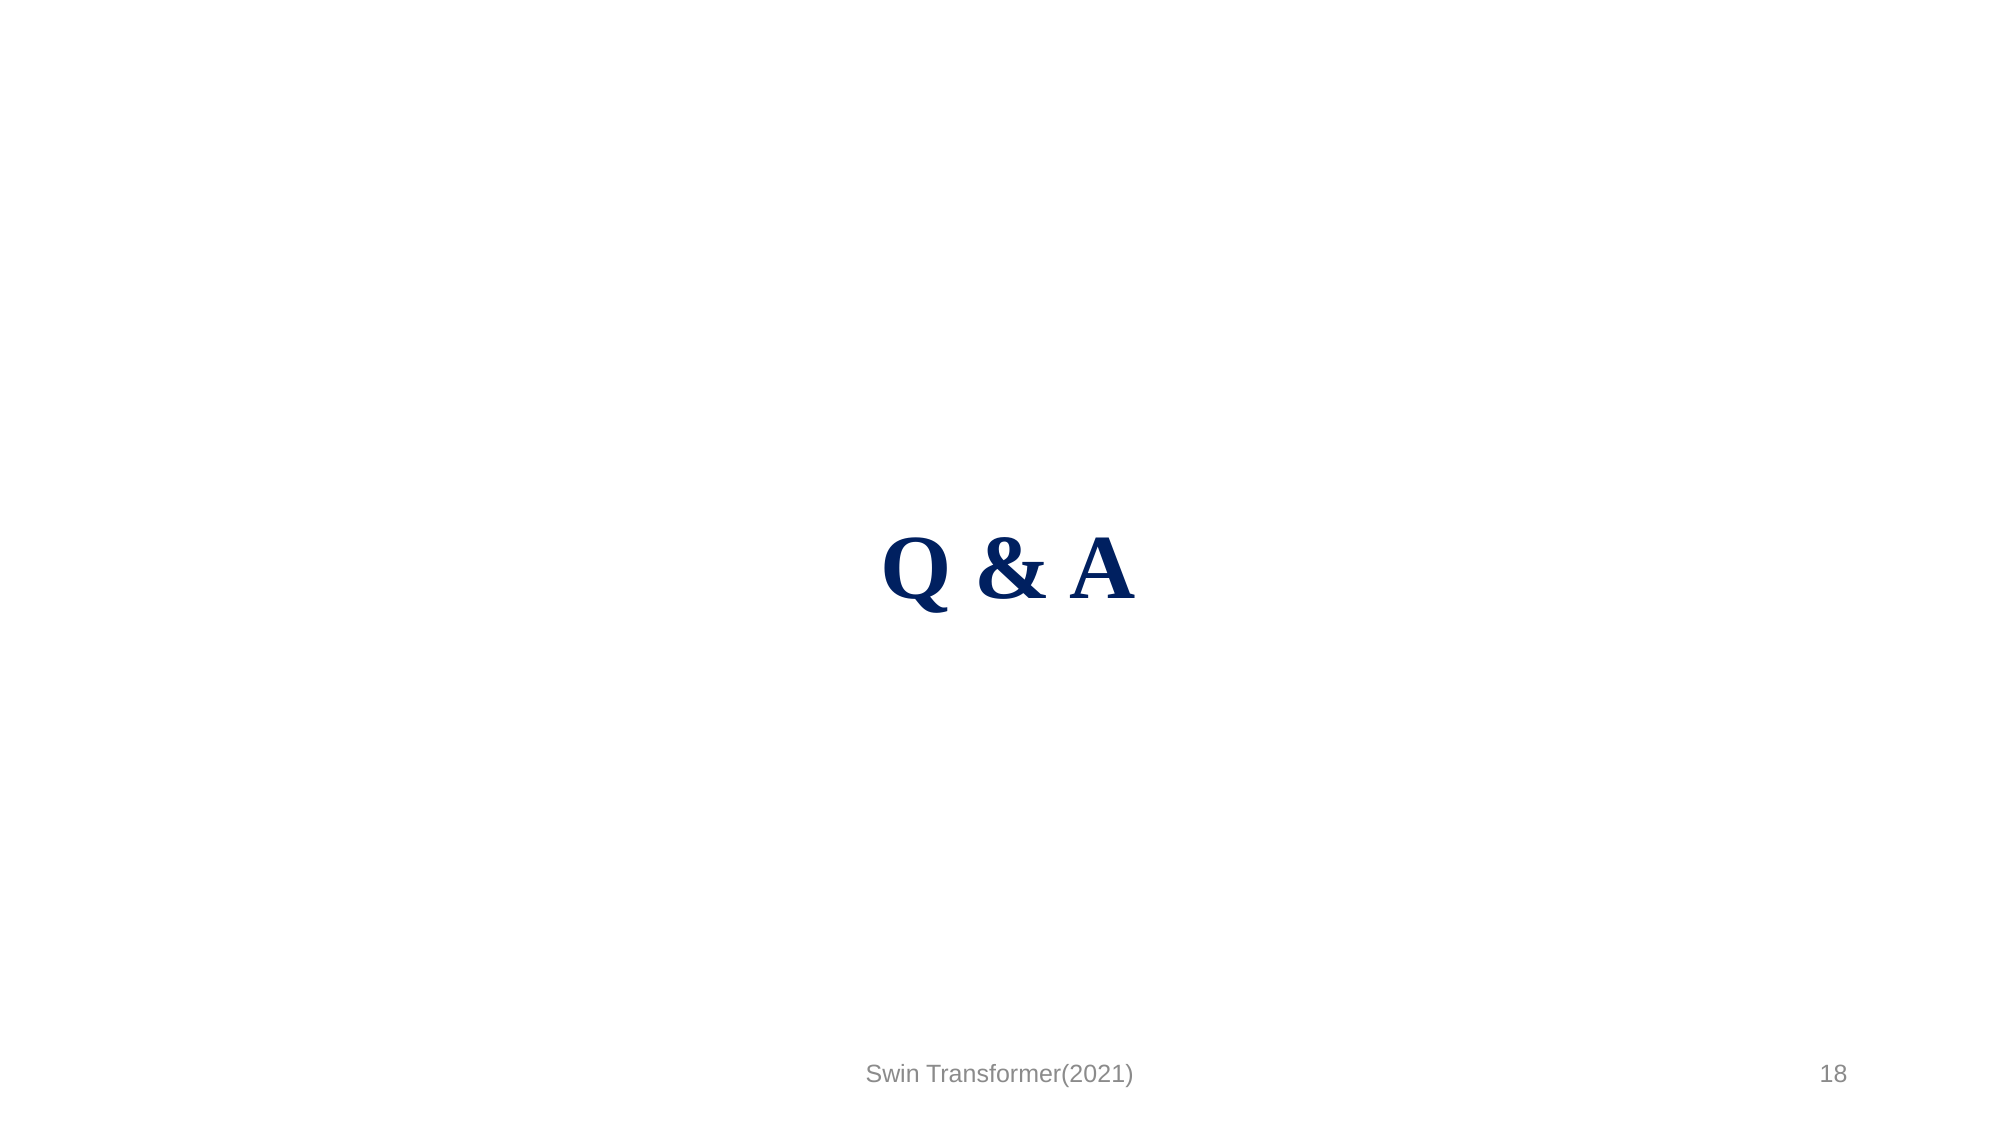

# Q & A
Swin Transformer(2021)
18